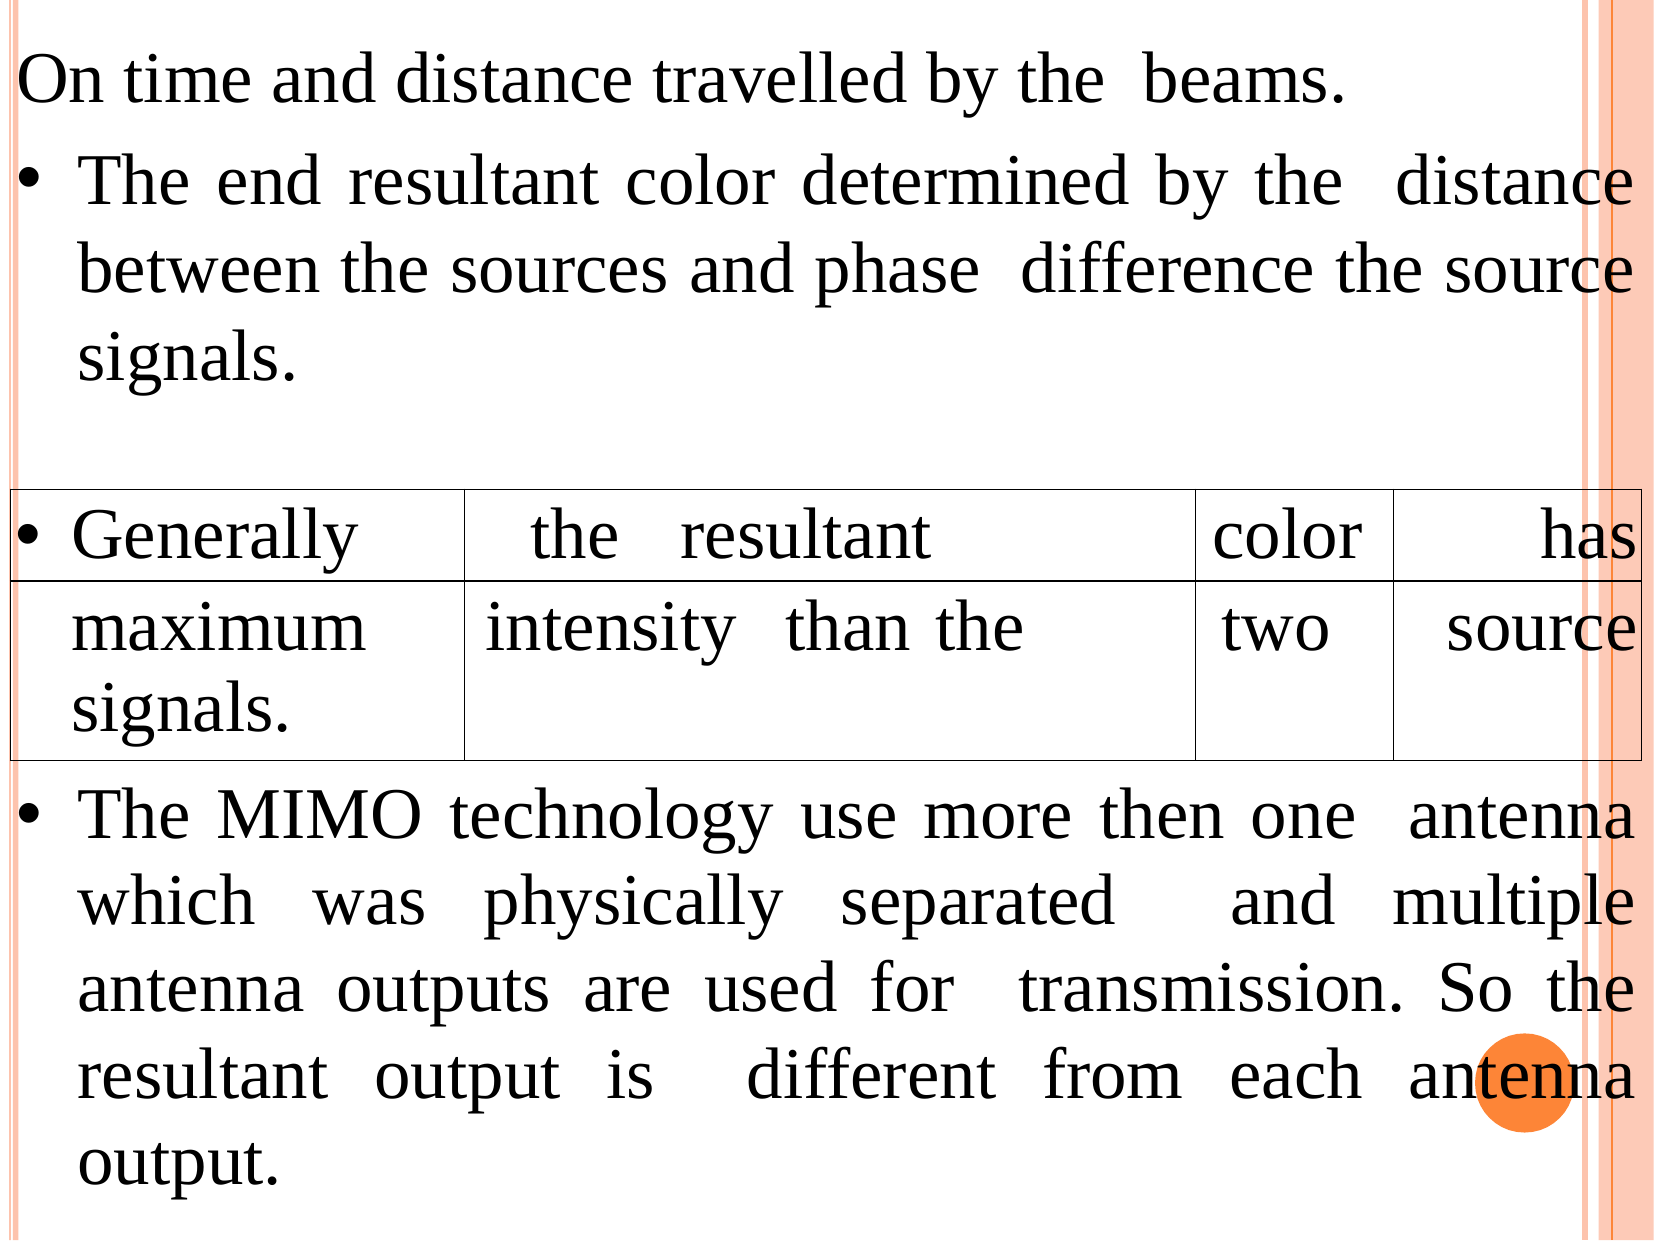

On time and distance travelled by the  beams.
The end resultant color determined by the  distance between the sources and phase  difference the source signals.
| Generally | the resultant | color | has |
| --- | --- | --- | --- |
| maximum signals. | intensity than the | two | source |
The MIMO technology use more then one  antenna which was physically separated  and multiple antenna outputs are used for  transmission. So the resultant output is  different from each antenna output.